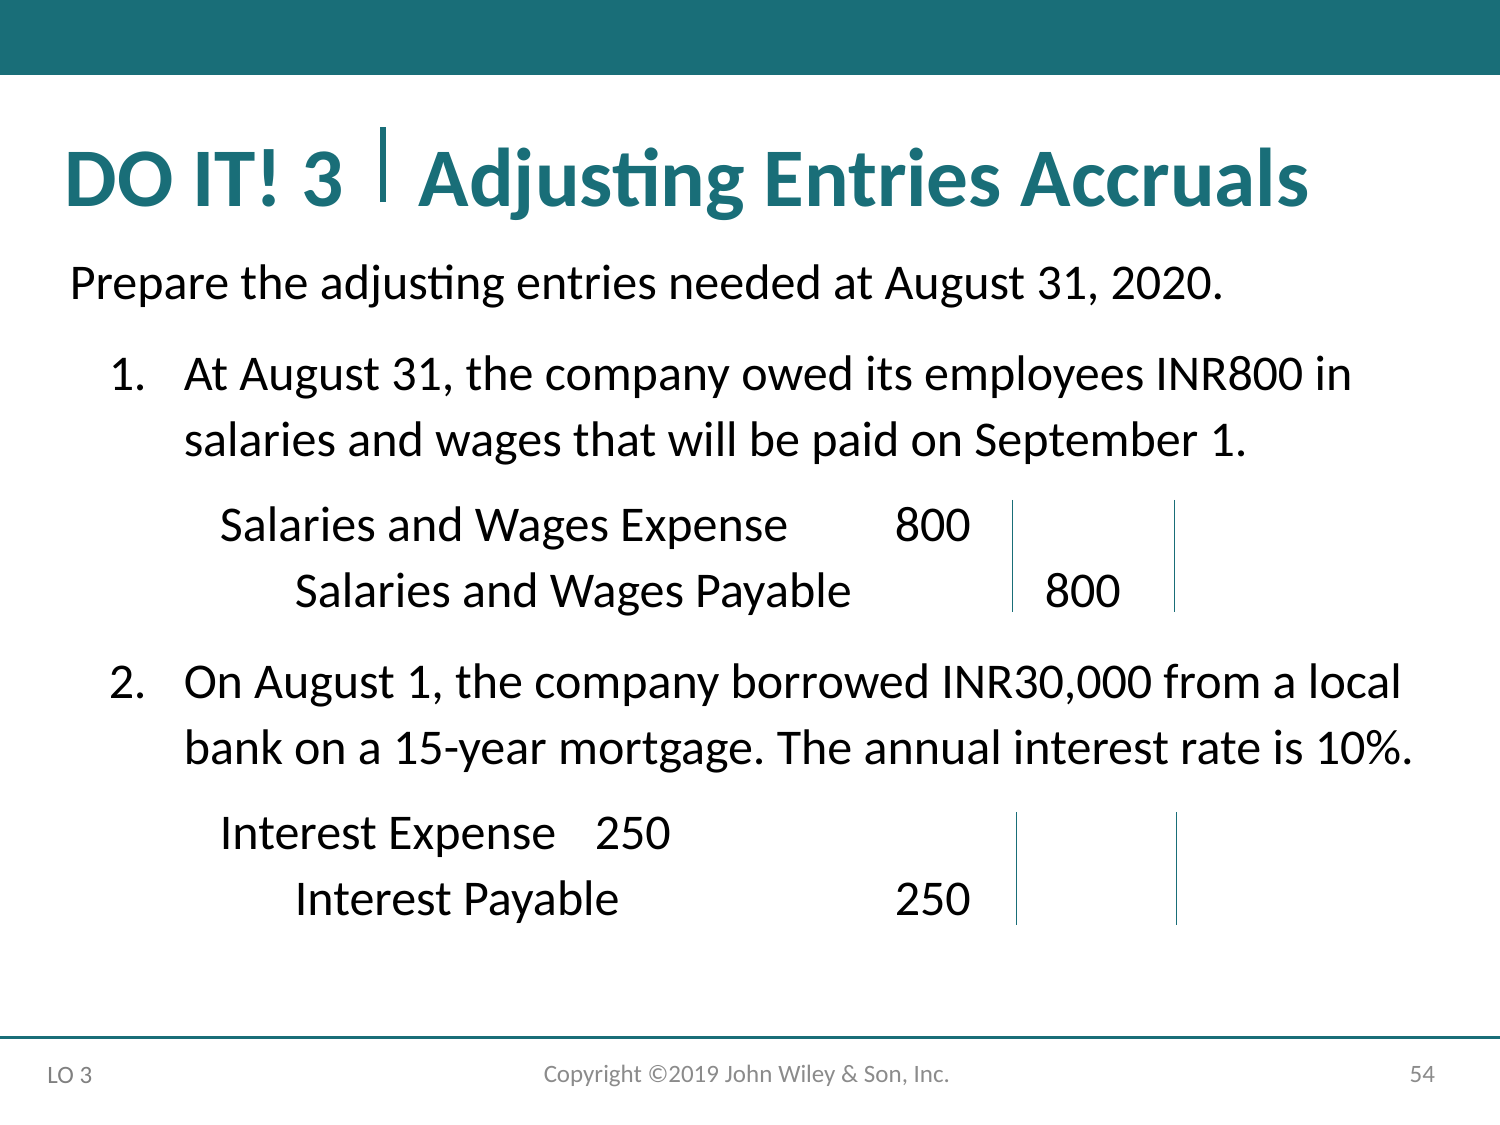

# DO IT! 3    Adjusting Entries Accruals
Prepare the adjusting entries needed at August 31, 2020.
At August 31, the company owed its employees INR800 in salaries and wages that will be paid on September 1.
Salaries and Wages Expense	800
	Salaries and Wages Payable		800
On August 1, the company borrowed INR30,000 from a local bank on a 15-year mortgage. The annual interest rate is 10%.
Interest Expense	250
	Interest Payable		250
Copyright ©2019 John Wiley & Son, Inc.
54
LO 3